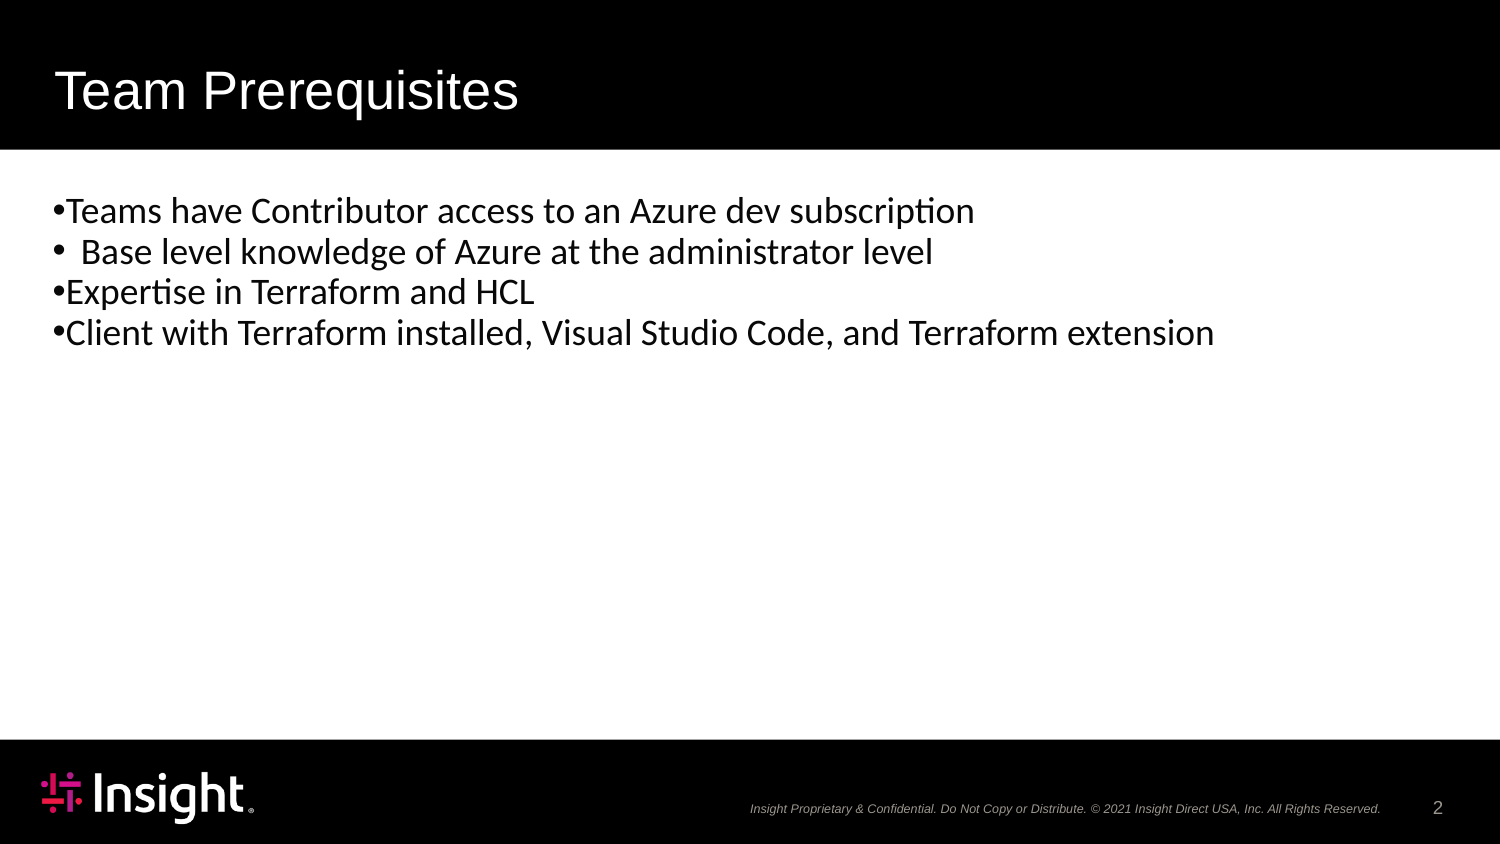

# Team Prerequisites
Teams have Contributor access to an Azure dev subscription
Base level knowledge of Azure at the administrator level
Expertise in Terraform and HCL
Client with Terraform installed, Visual Studio Code, and Terraform extension